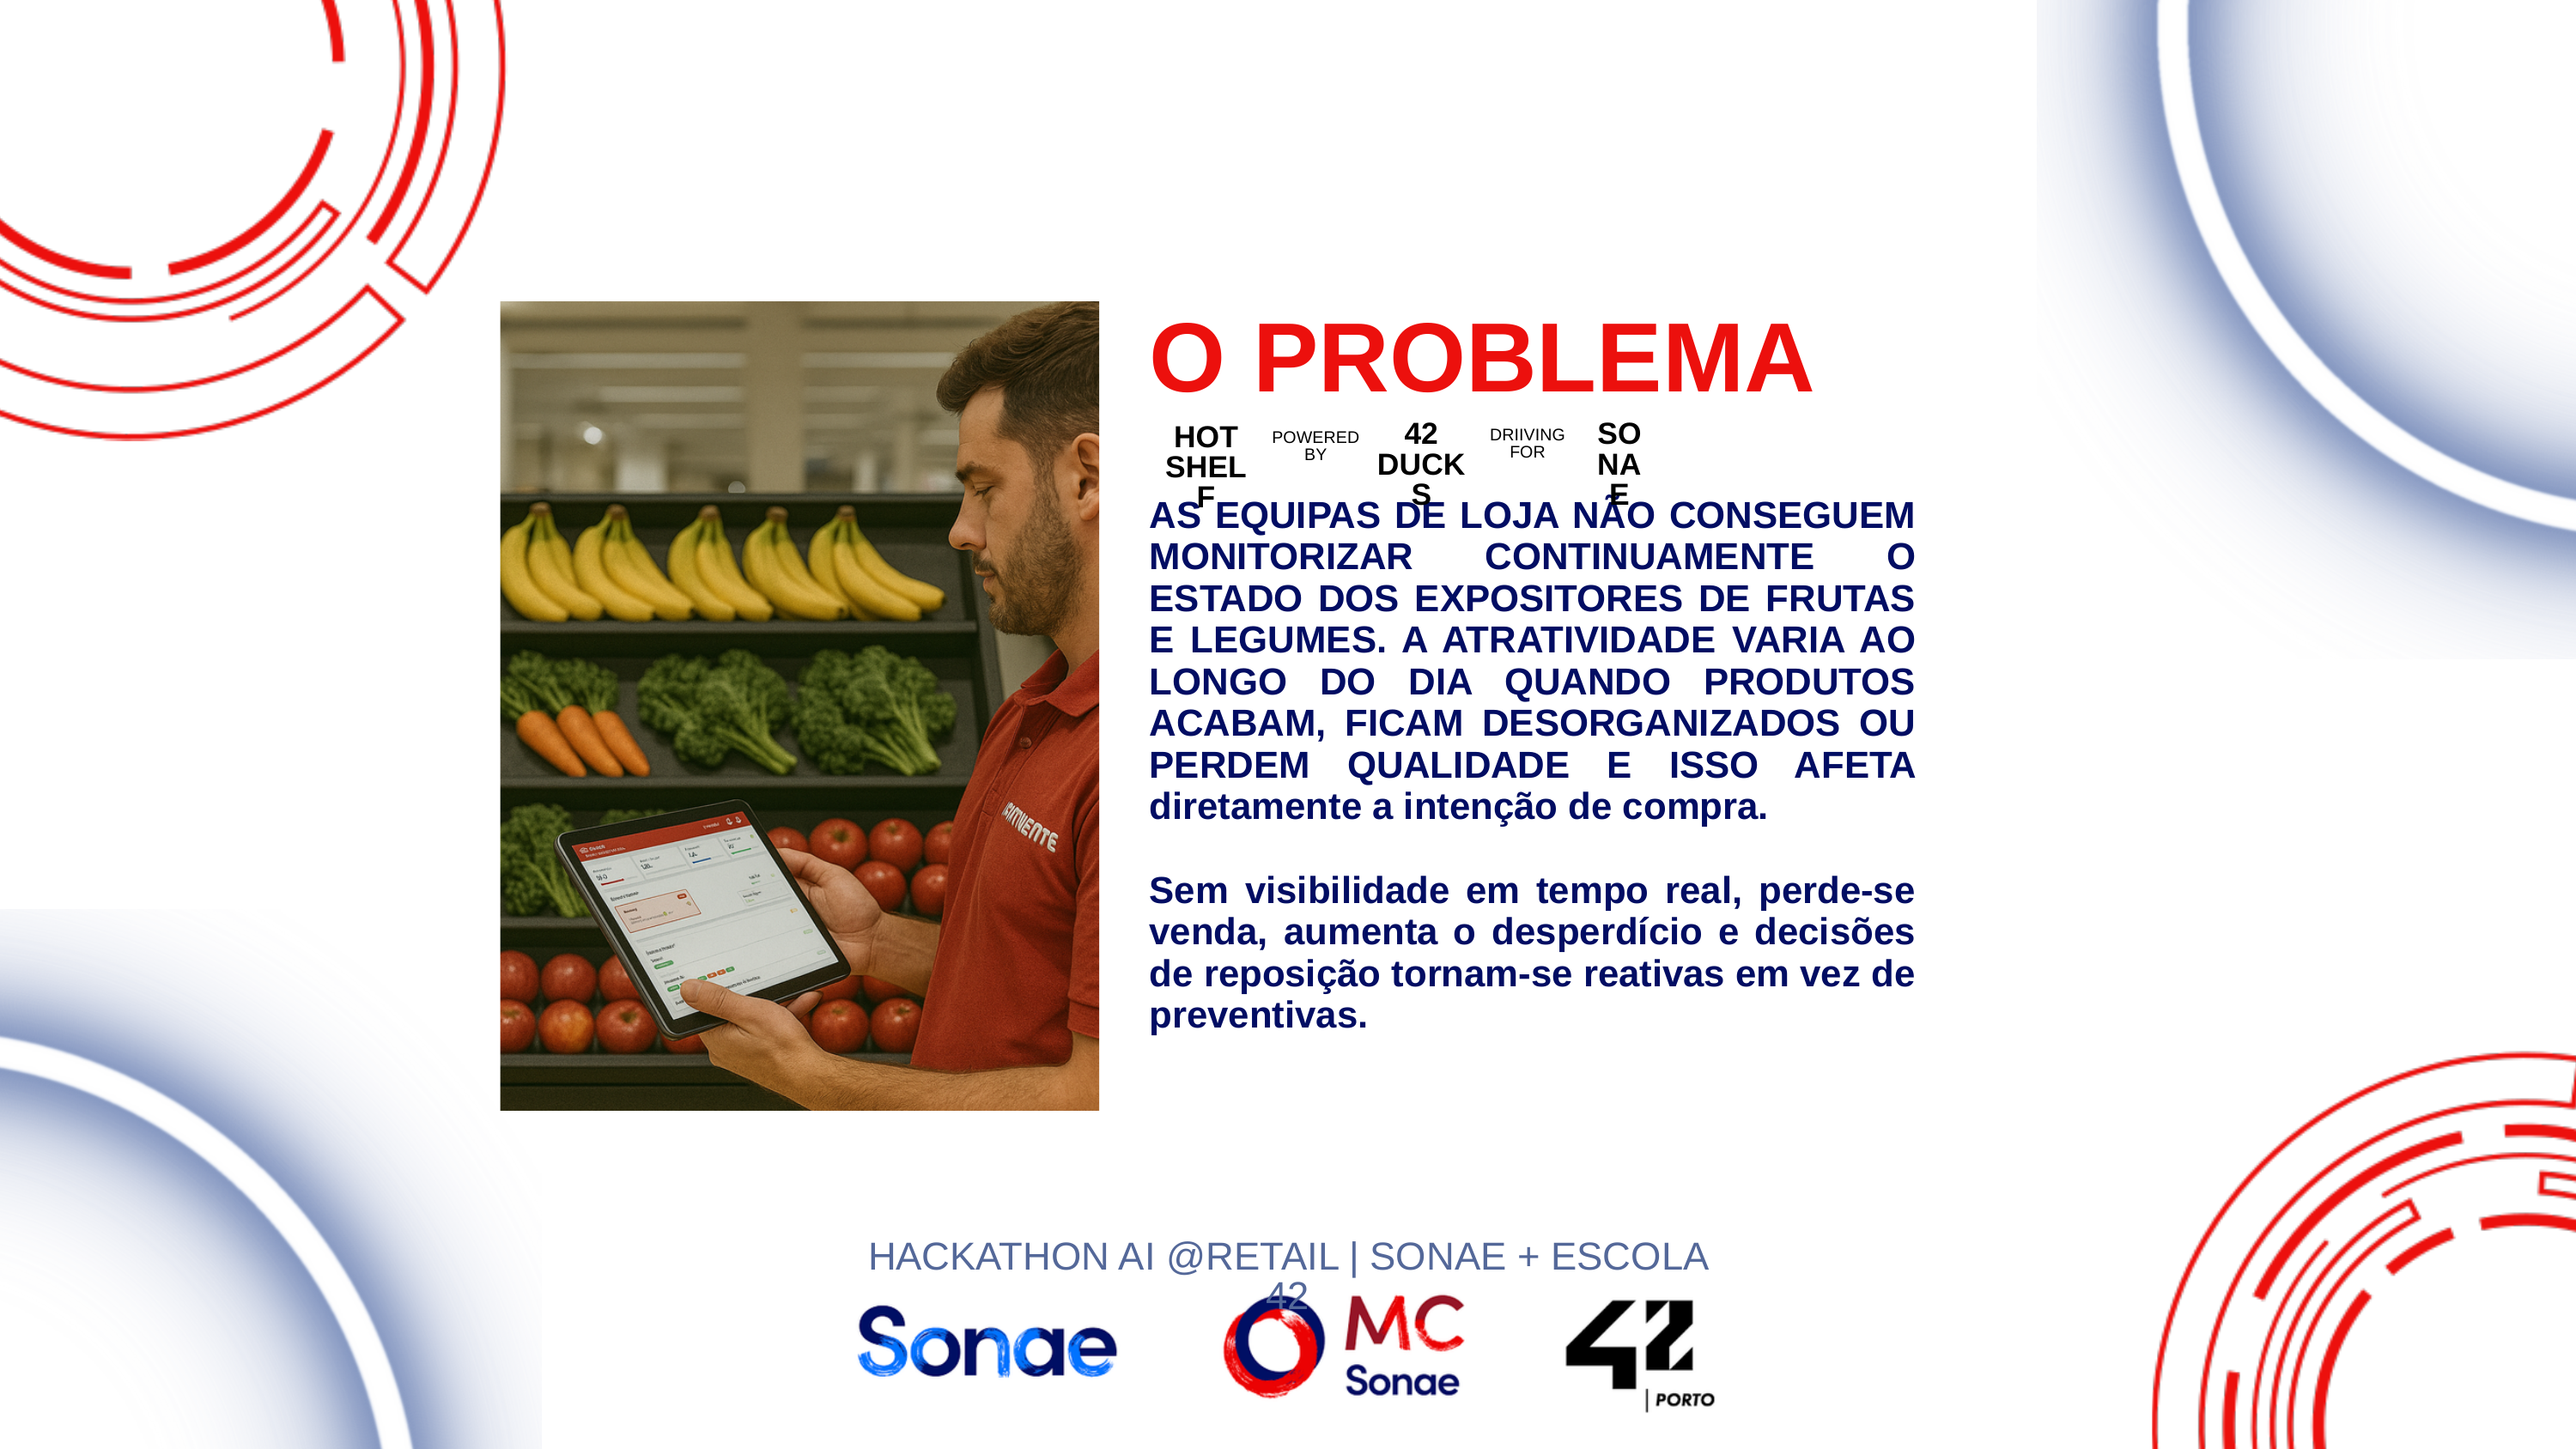

O PROBLEMA
42 DUCKS
SONAE
HOT SHELF
DRIIVING FOR
POWERED BY
AS EQUIPAS DE LOJA NÃO CONSEGUEM MONITORIZAR CONTINUAMENTE O ESTADO DOS EXPOSITORES DE FRUTAS E LEGUMES. A ATRATIVIDADE VARIA AO LONGO DO DIA QUANDO PRODUTOS ACABAM, FICAM DESORGANIZADOS OU PERDEM QUALIDADE E ISSO AFETA diretamente a intenção de compra.

Sem visibilidade em tempo real, perde-se venda, aumenta o desperdício e decisões de reposição tornam-se reativas em vez de preventivas.
HACKATHON AI @RETAIL | SONAE + ESCOLA 42